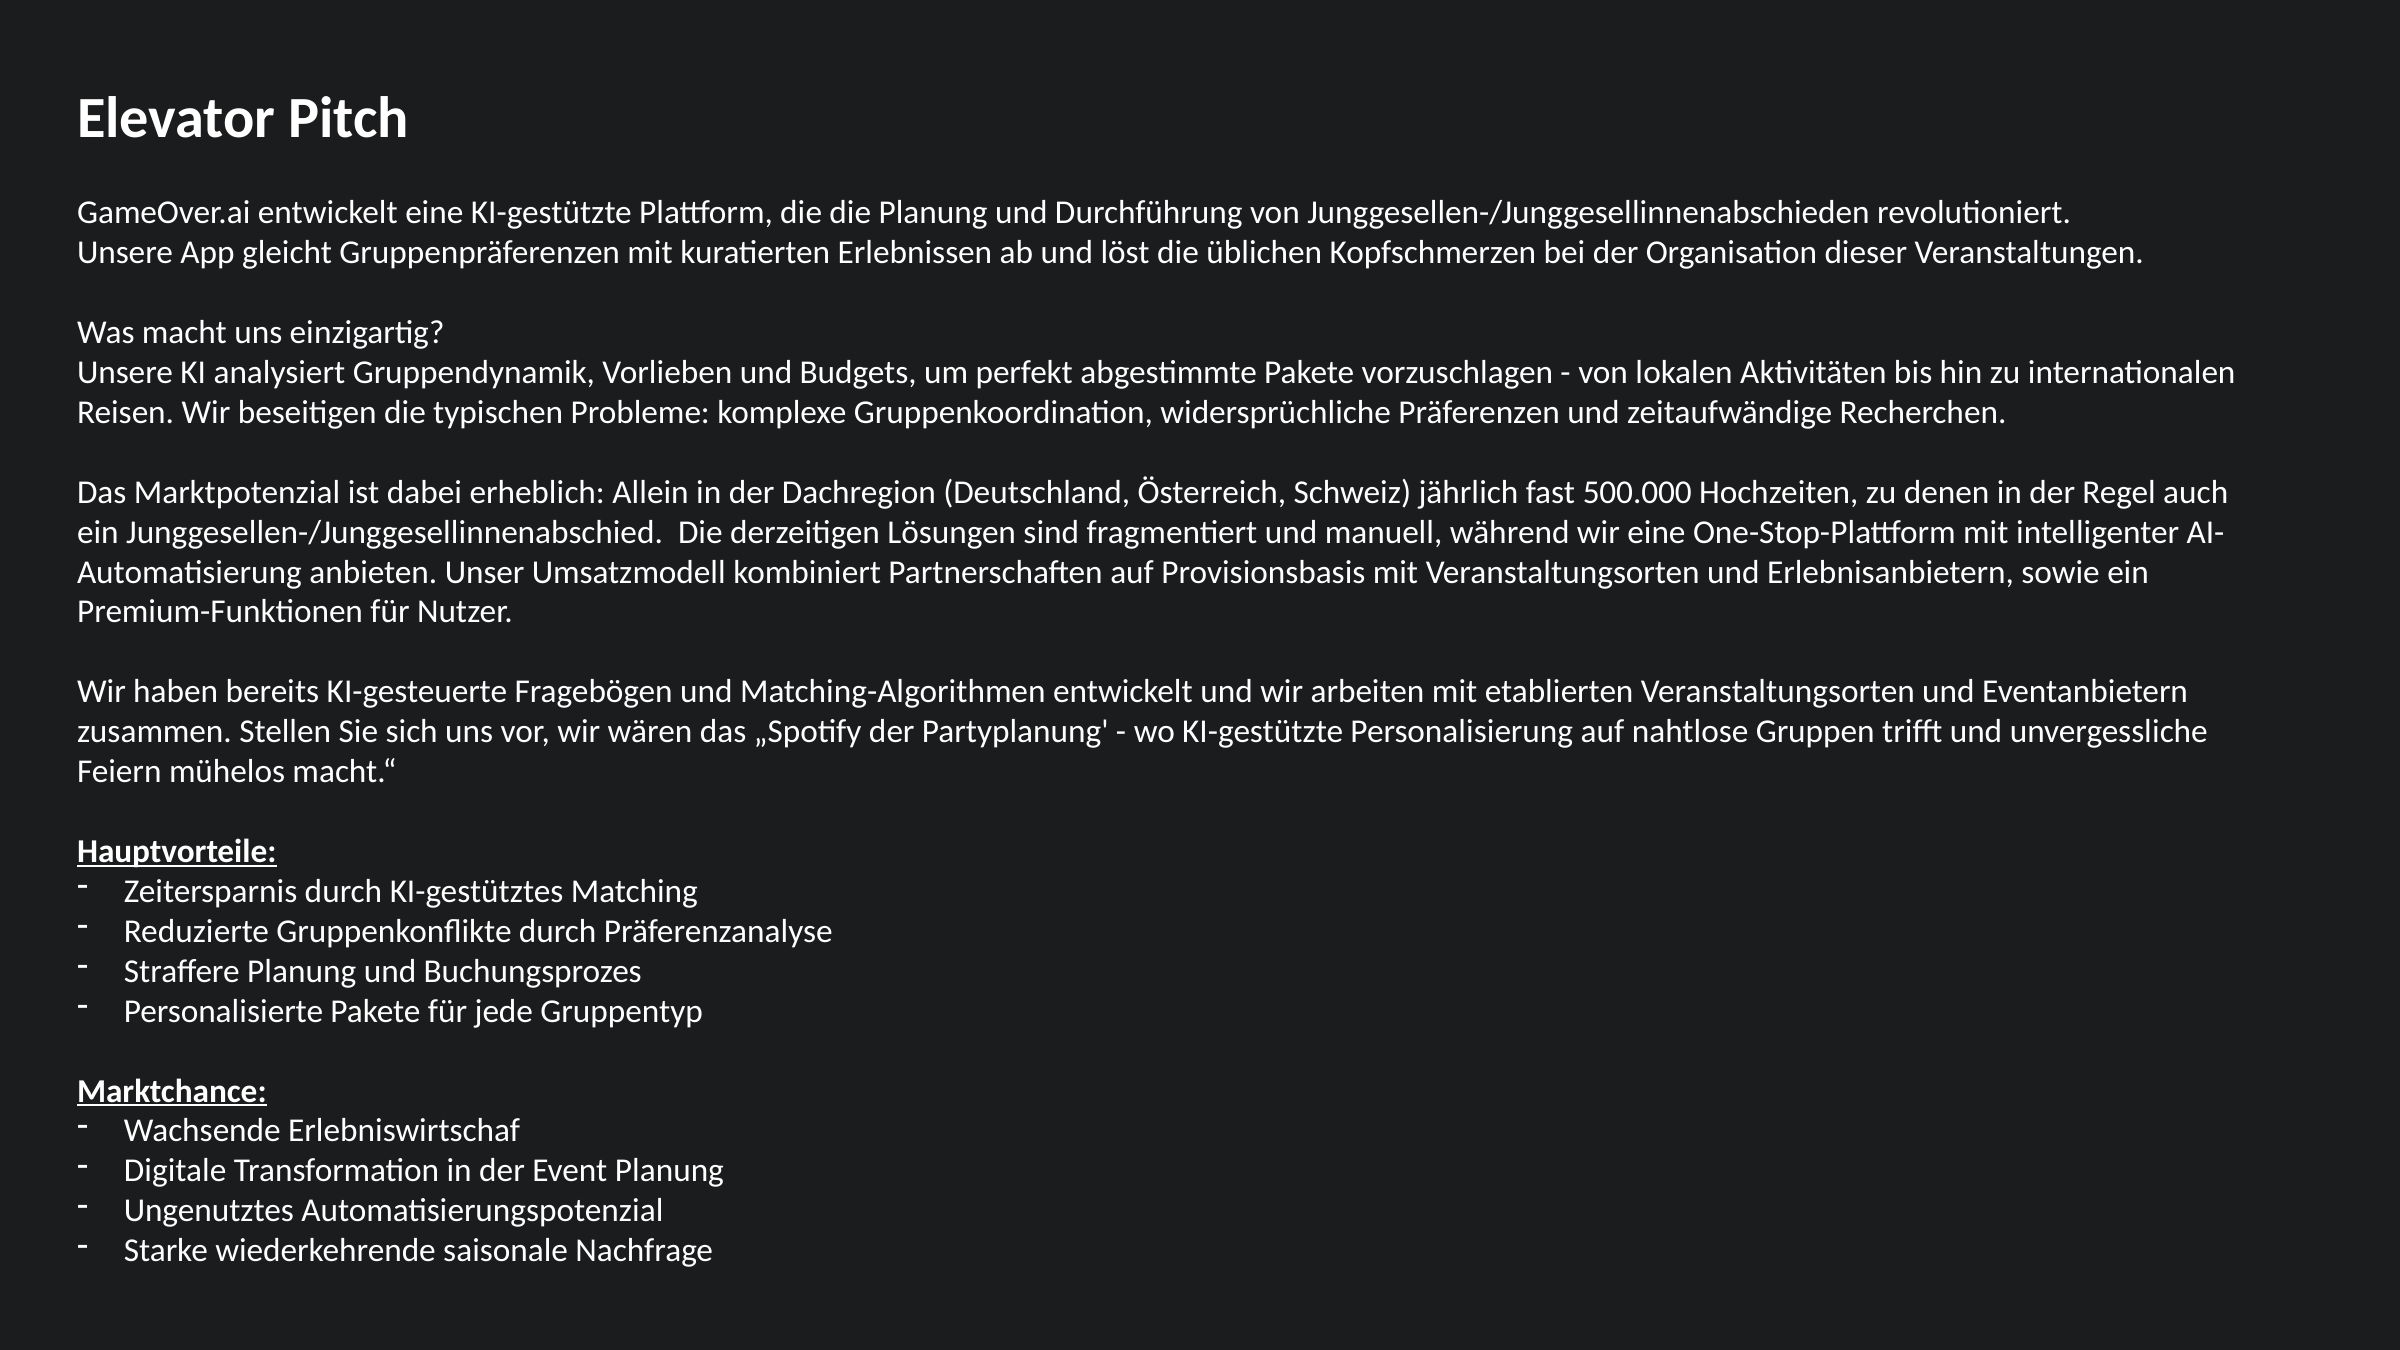

Elevator Pitch
GameOver.ai entwickelt eine KI-gestützte Plattform, die die Planung und Durchführung von Junggesellen-/Junggesellinnenabschieden revolutioniert.
Unsere App gleicht Gruppenpräferenzen mit kuratierten Erlebnissen ab und löst die üblichen Kopfschmerzen bei der Organisation dieser Veranstaltungen.

Was macht uns einzigartig?
Unsere KI analysiert Gruppendynamik, Vorlieben und Budgets, um perfekt abgestimmte Pakete vorzuschlagen - von lokalen Aktivitäten bis hin zu internationalen Reisen. Wir beseitigen die typischen Probleme: komplexe Gruppenkoordination, widersprüchliche Präferenzen und zeitaufwändige Recherchen.
Das Marktpotenzial ist dabei erheblich: Allein in der Dachregion (Deutschland, Österreich, Schweiz) jährlich fast 500.000 Hochzeiten, zu denen in der Regel auch ein Junggesellen-/Junggesellinnenabschied.  Die derzeitigen Lösungen sind fragmentiert und manuell, während wir eine One-Stop-Plattform mit intelligenter AI-Automatisierung anbieten. Unser Umsatzmodell kombiniert Partnerschaften auf Provisionsbasis mit Veranstaltungsorten und Erlebnisanbietern, sowie ein Premium-Funktionen für Nutzer.
Wir haben bereits KI-gesteuerte Fragebögen und Matching-Algorithmen entwickelt und wir arbeiten mit etablierten Veranstaltungsorten und Eventanbietern zusammen. Stellen Sie sich uns vor, wir wären das „Spotify der Partyplanung' - wo KI-gestützte Personalisierung auf nahtlose Gruppen trifft und unvergessliche Feiern mühelos macht.“
Hauptvorteile:
Zeitersparnis durch KI-gestütztes Matching
Reduzierte Gruppenkonflikte durch Präferenzanalyse
Straffere Planung und Buchungsprozes
Personalisierte Pakete für jede Gruppentyp
Marktchance:
Wachsende Erlebniswirtschaf
Digitale Transformation in der Event Planung
Ungenutztes Automatisierungspotenzial
Starke wiederkehrende saisonale Nachfrage